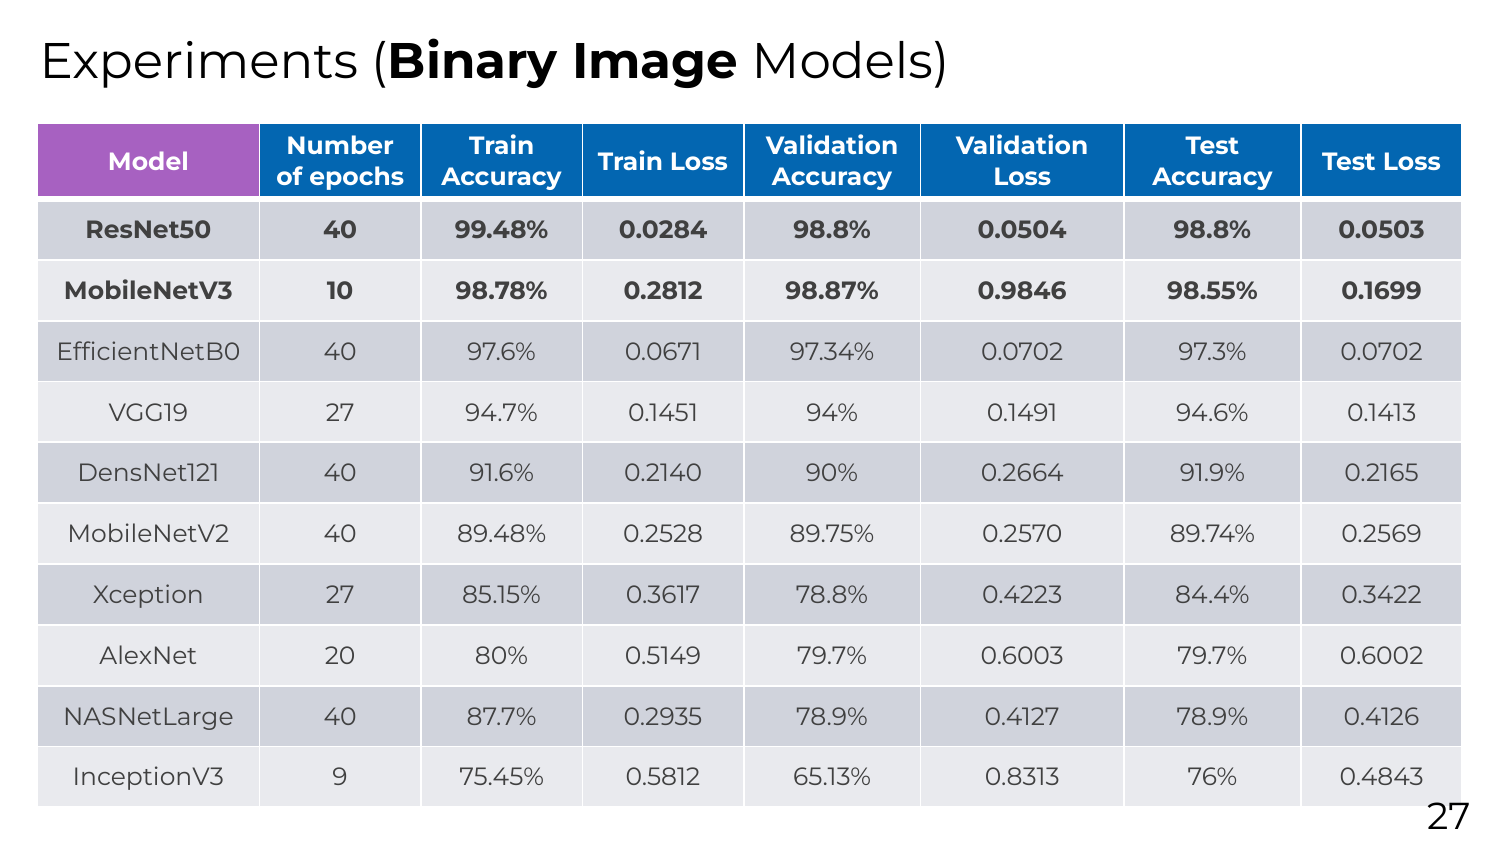

Experiments (Binary Image Models)
| Model | Number of epochs | Train Accuracy | Train Loss | Validation Accuracy | Validation Loss | Test Accuracy | Test Loss |
| --- | --- | --- | --- | --- | --- | --- | --- |
| ResNet50 | 40 | 99.48% | 0.0284 | 98.8% | 0.0504 | 98.8% | 0.0503 |
| MobileNetV3 | 10 | 98.78% | 0.2812 | 98.87% | 0.9846 | 98.55% | 0.1699 |
| EfficientNetB0 | 40 | 97.6% | 0.0671 | 97.34% | 0.0702 | 97.3% | 0.0702 |
| VGG19 | 27 | 94.7% | 0.1451 | 94% | 0.1491 | 94.6% | 0.1413 |
| DensNet121 | 40 | 91.6% | 0.2140 | 90% | 0.2664 | 91.9% | 0.2165 |
| MobileNetV2 | 40 | 89.48% | 0.2528 | 89.75% | 0.2570 | 89.74% | 0.2569 |
| Xception | 27 | 85.15% | 0.3617 | 78.8% | 0.4223 | 84.4% | 0.3422 |
| AlexNet | 20 | 80% | 0.5149 | 79.7% | 0.6003 | 79.7% | 0.6002 |
| NASNetLarge | 40 | 87.7% | 0.2935 | 78.9% | 0.4127 | 78.9% | 0.4126 |
| InceptionV3 | 9 | 75.45% | 0.5812 | 65.13% | 0.8313 | 76% | 0.4843 |
27